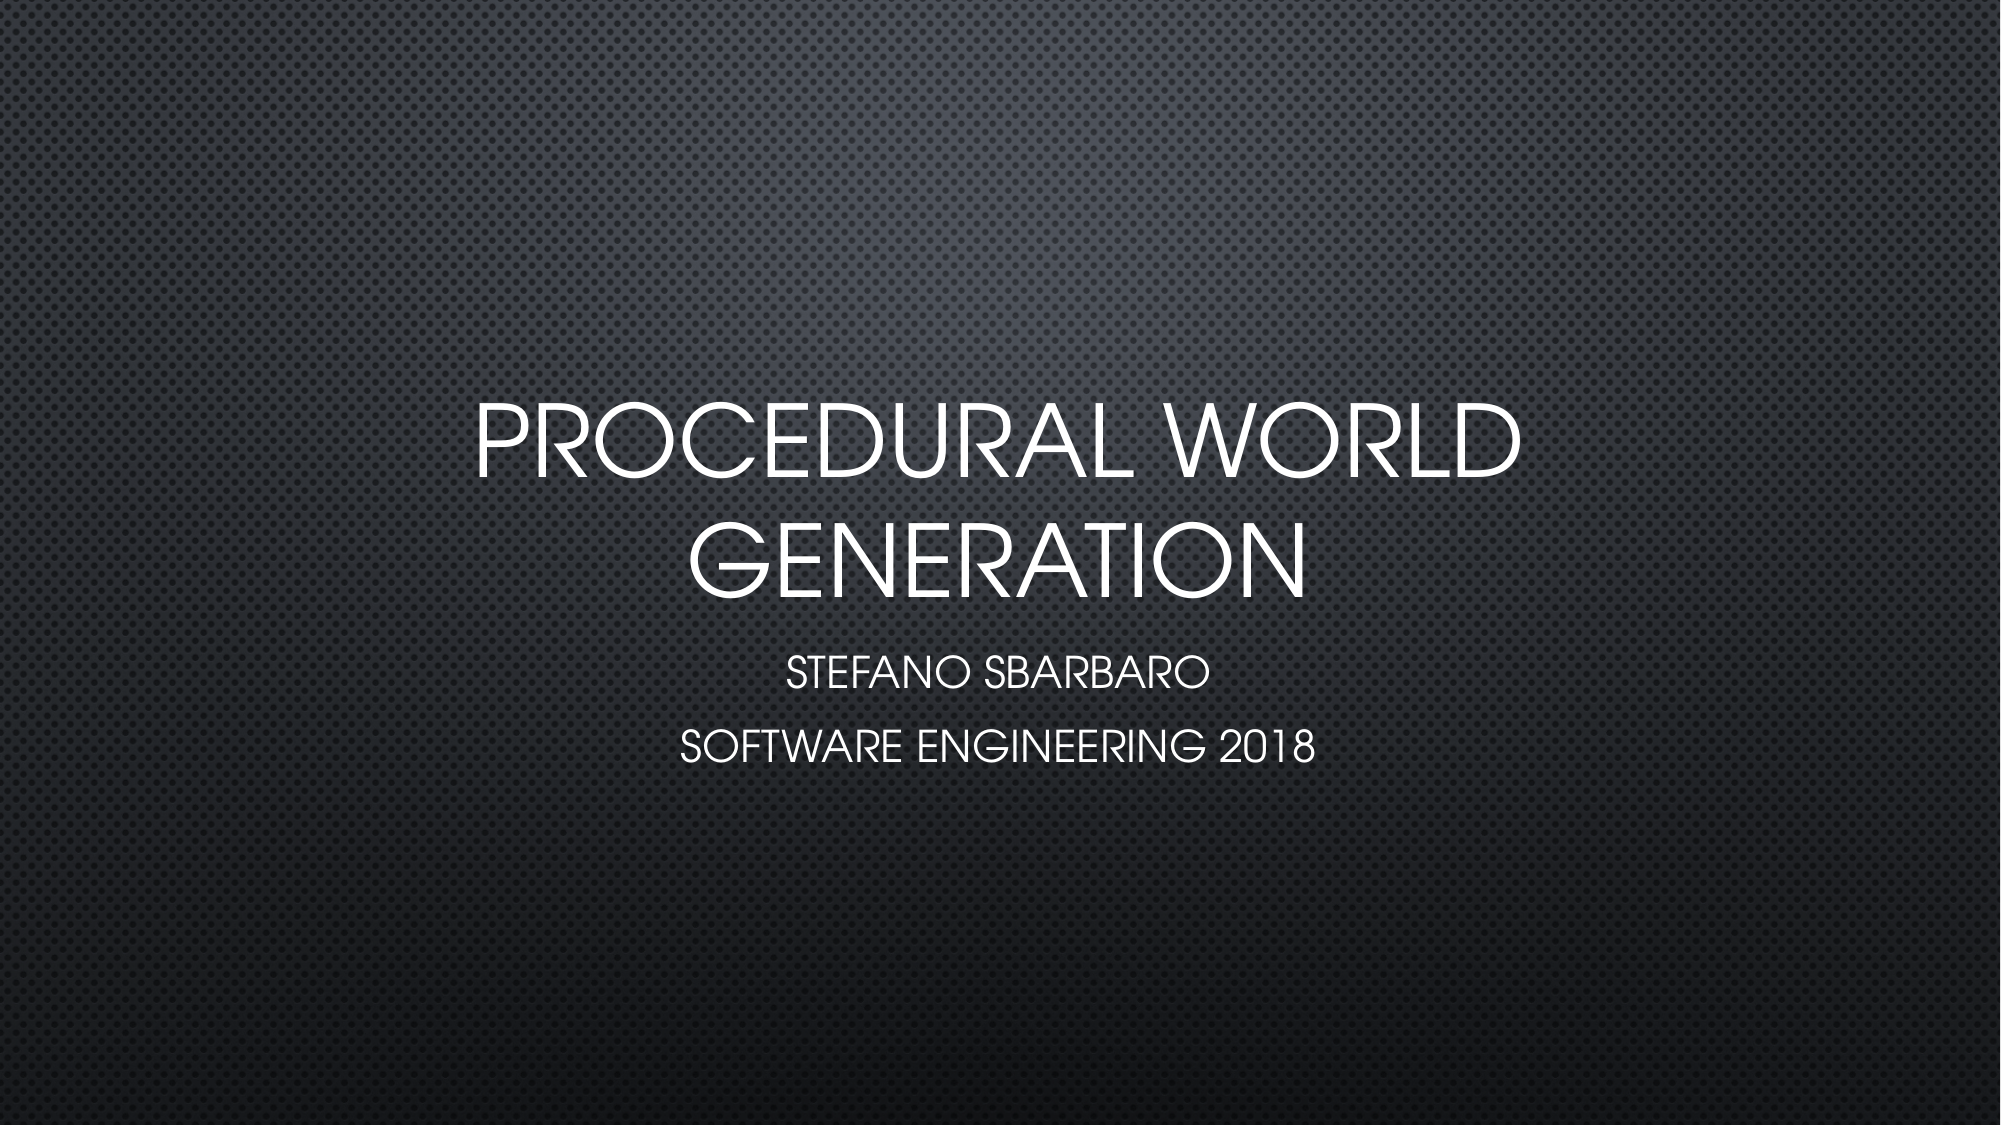

# PROCEDURAL WORLD GENERATION
Stefano Sbarbaro
Software Engineering 2018